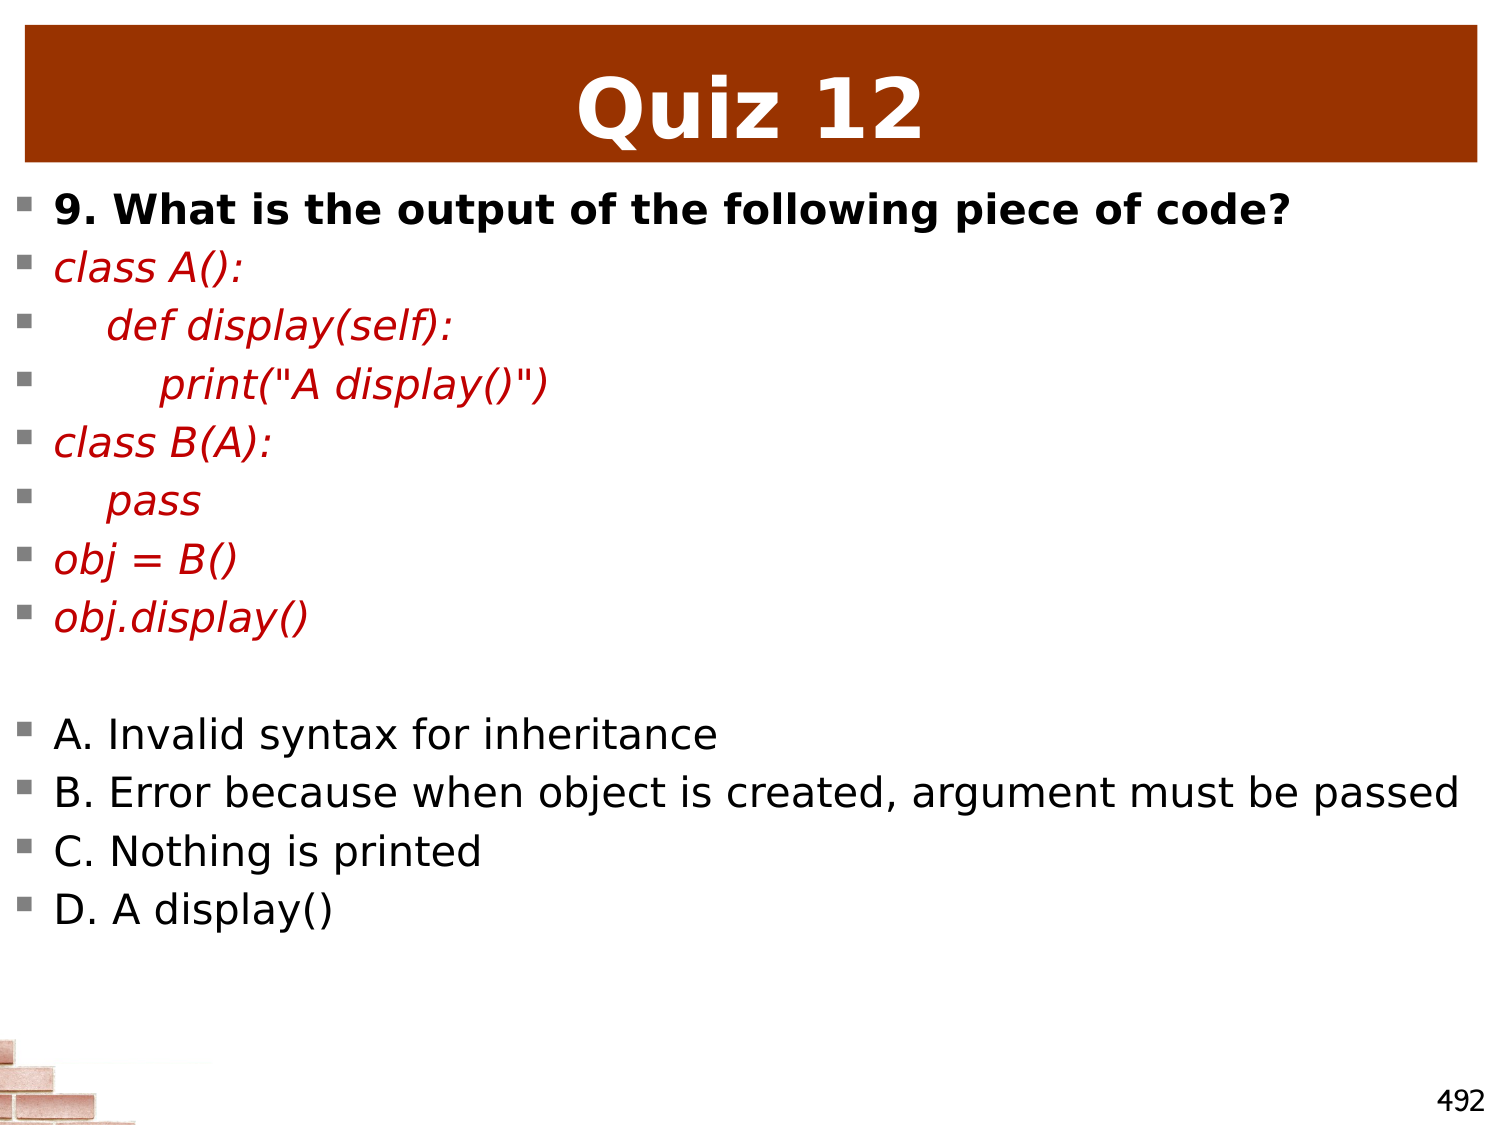

# Quiz 12
9. What is the output of the following piece of code?
class A():
    def display(self):
        print("A display()")
class B(A):
    pass
obj = B()
obj.display()

A. Invalid syntax for inheritance
B. Error because when object is created, argument must be passed
C. Nothing is printed
D. A display()
492